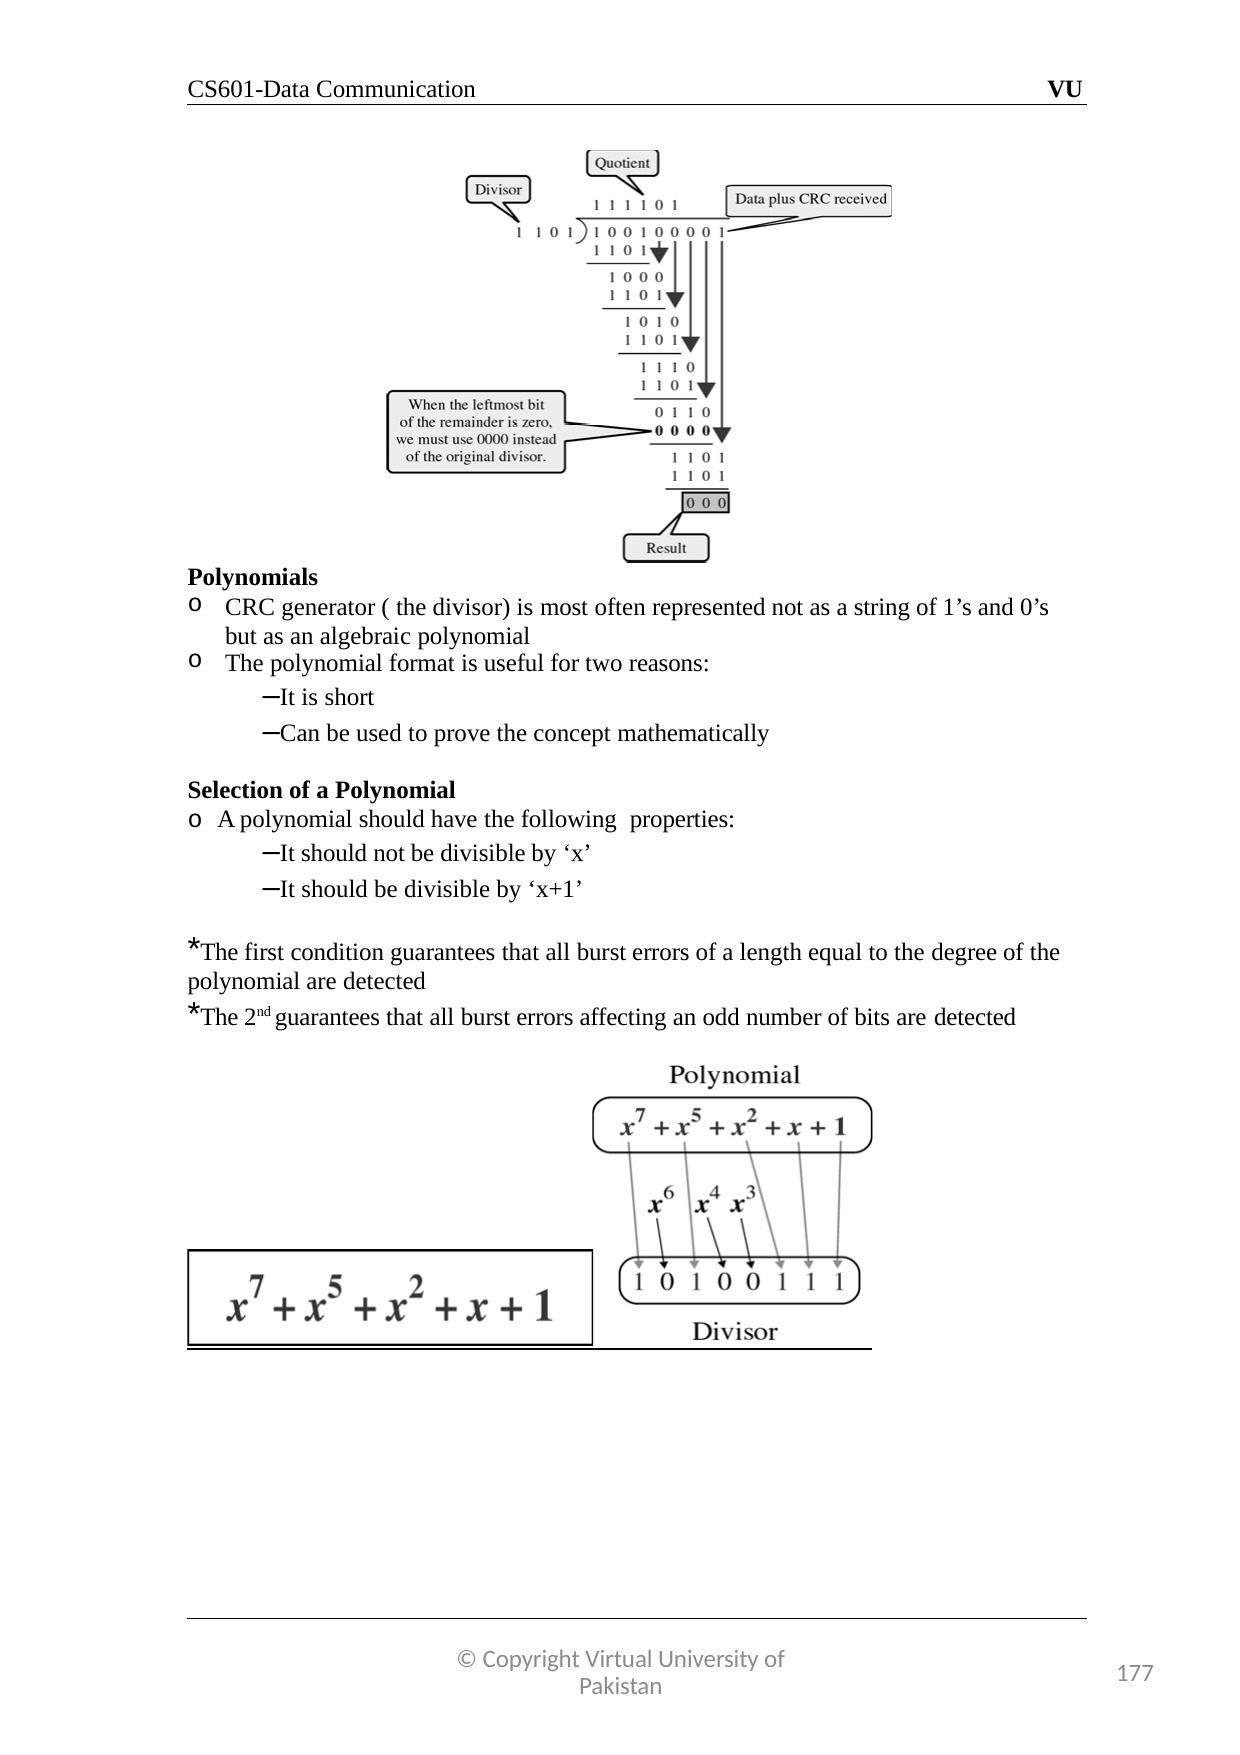

CS601-Data Communication
VU

Polynomials
CRC generator ( the divisor) is most often represented not as a string of 1’s and 0’s  but as an algebraic polynomial
The polynomial format is useful for two reasons:
–It is short
–Can be used to prove the concept mathematically
Selection of a Polynomial
o A polynomial should have the following  properties:
–It should not be divisible by ‘x’
–It should be divisible by ‘x+1’
*The first condition guarantees that all burst errors of a length equal to the degree of the  polynomial are detected
*The 2nd guarantees that all burst errors affecting an odd number of bits are detected

© Copyright Virtual University of Pakistan
177